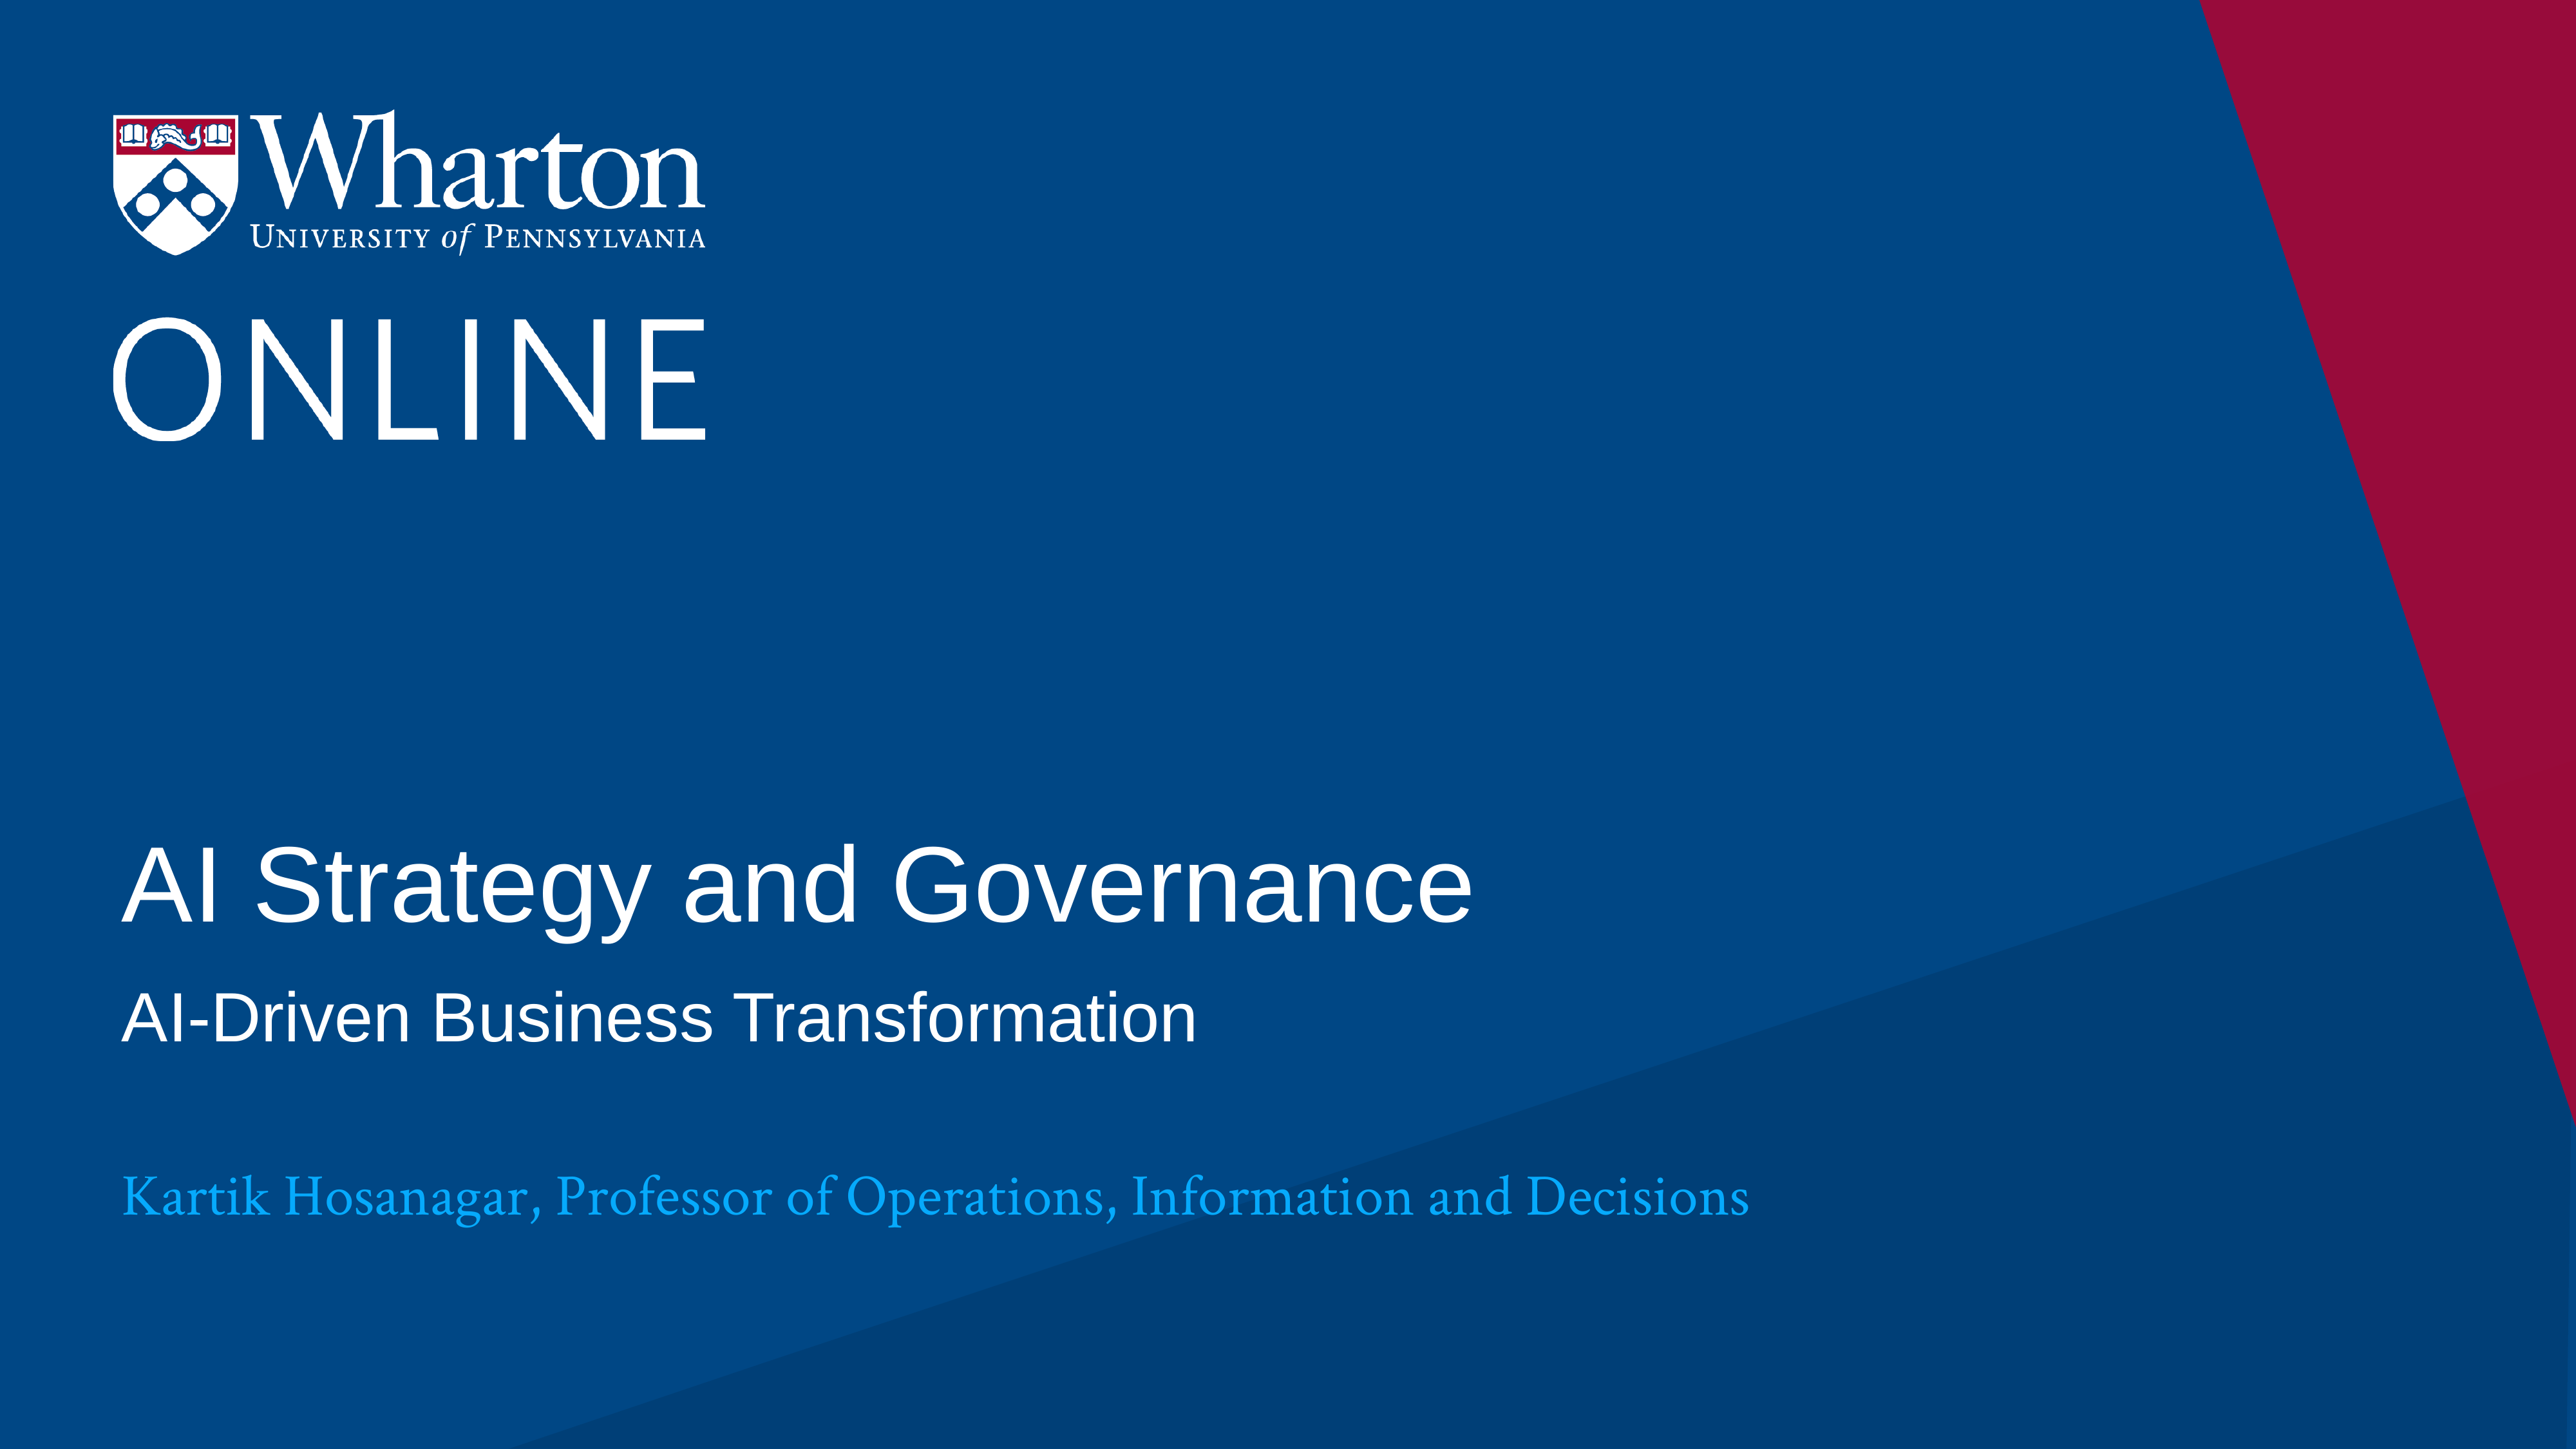

# AI Strategy and Governance
AI-Driven Business Transformation
Kartik Hosanagar, Professor of Operations, Information and Decisions